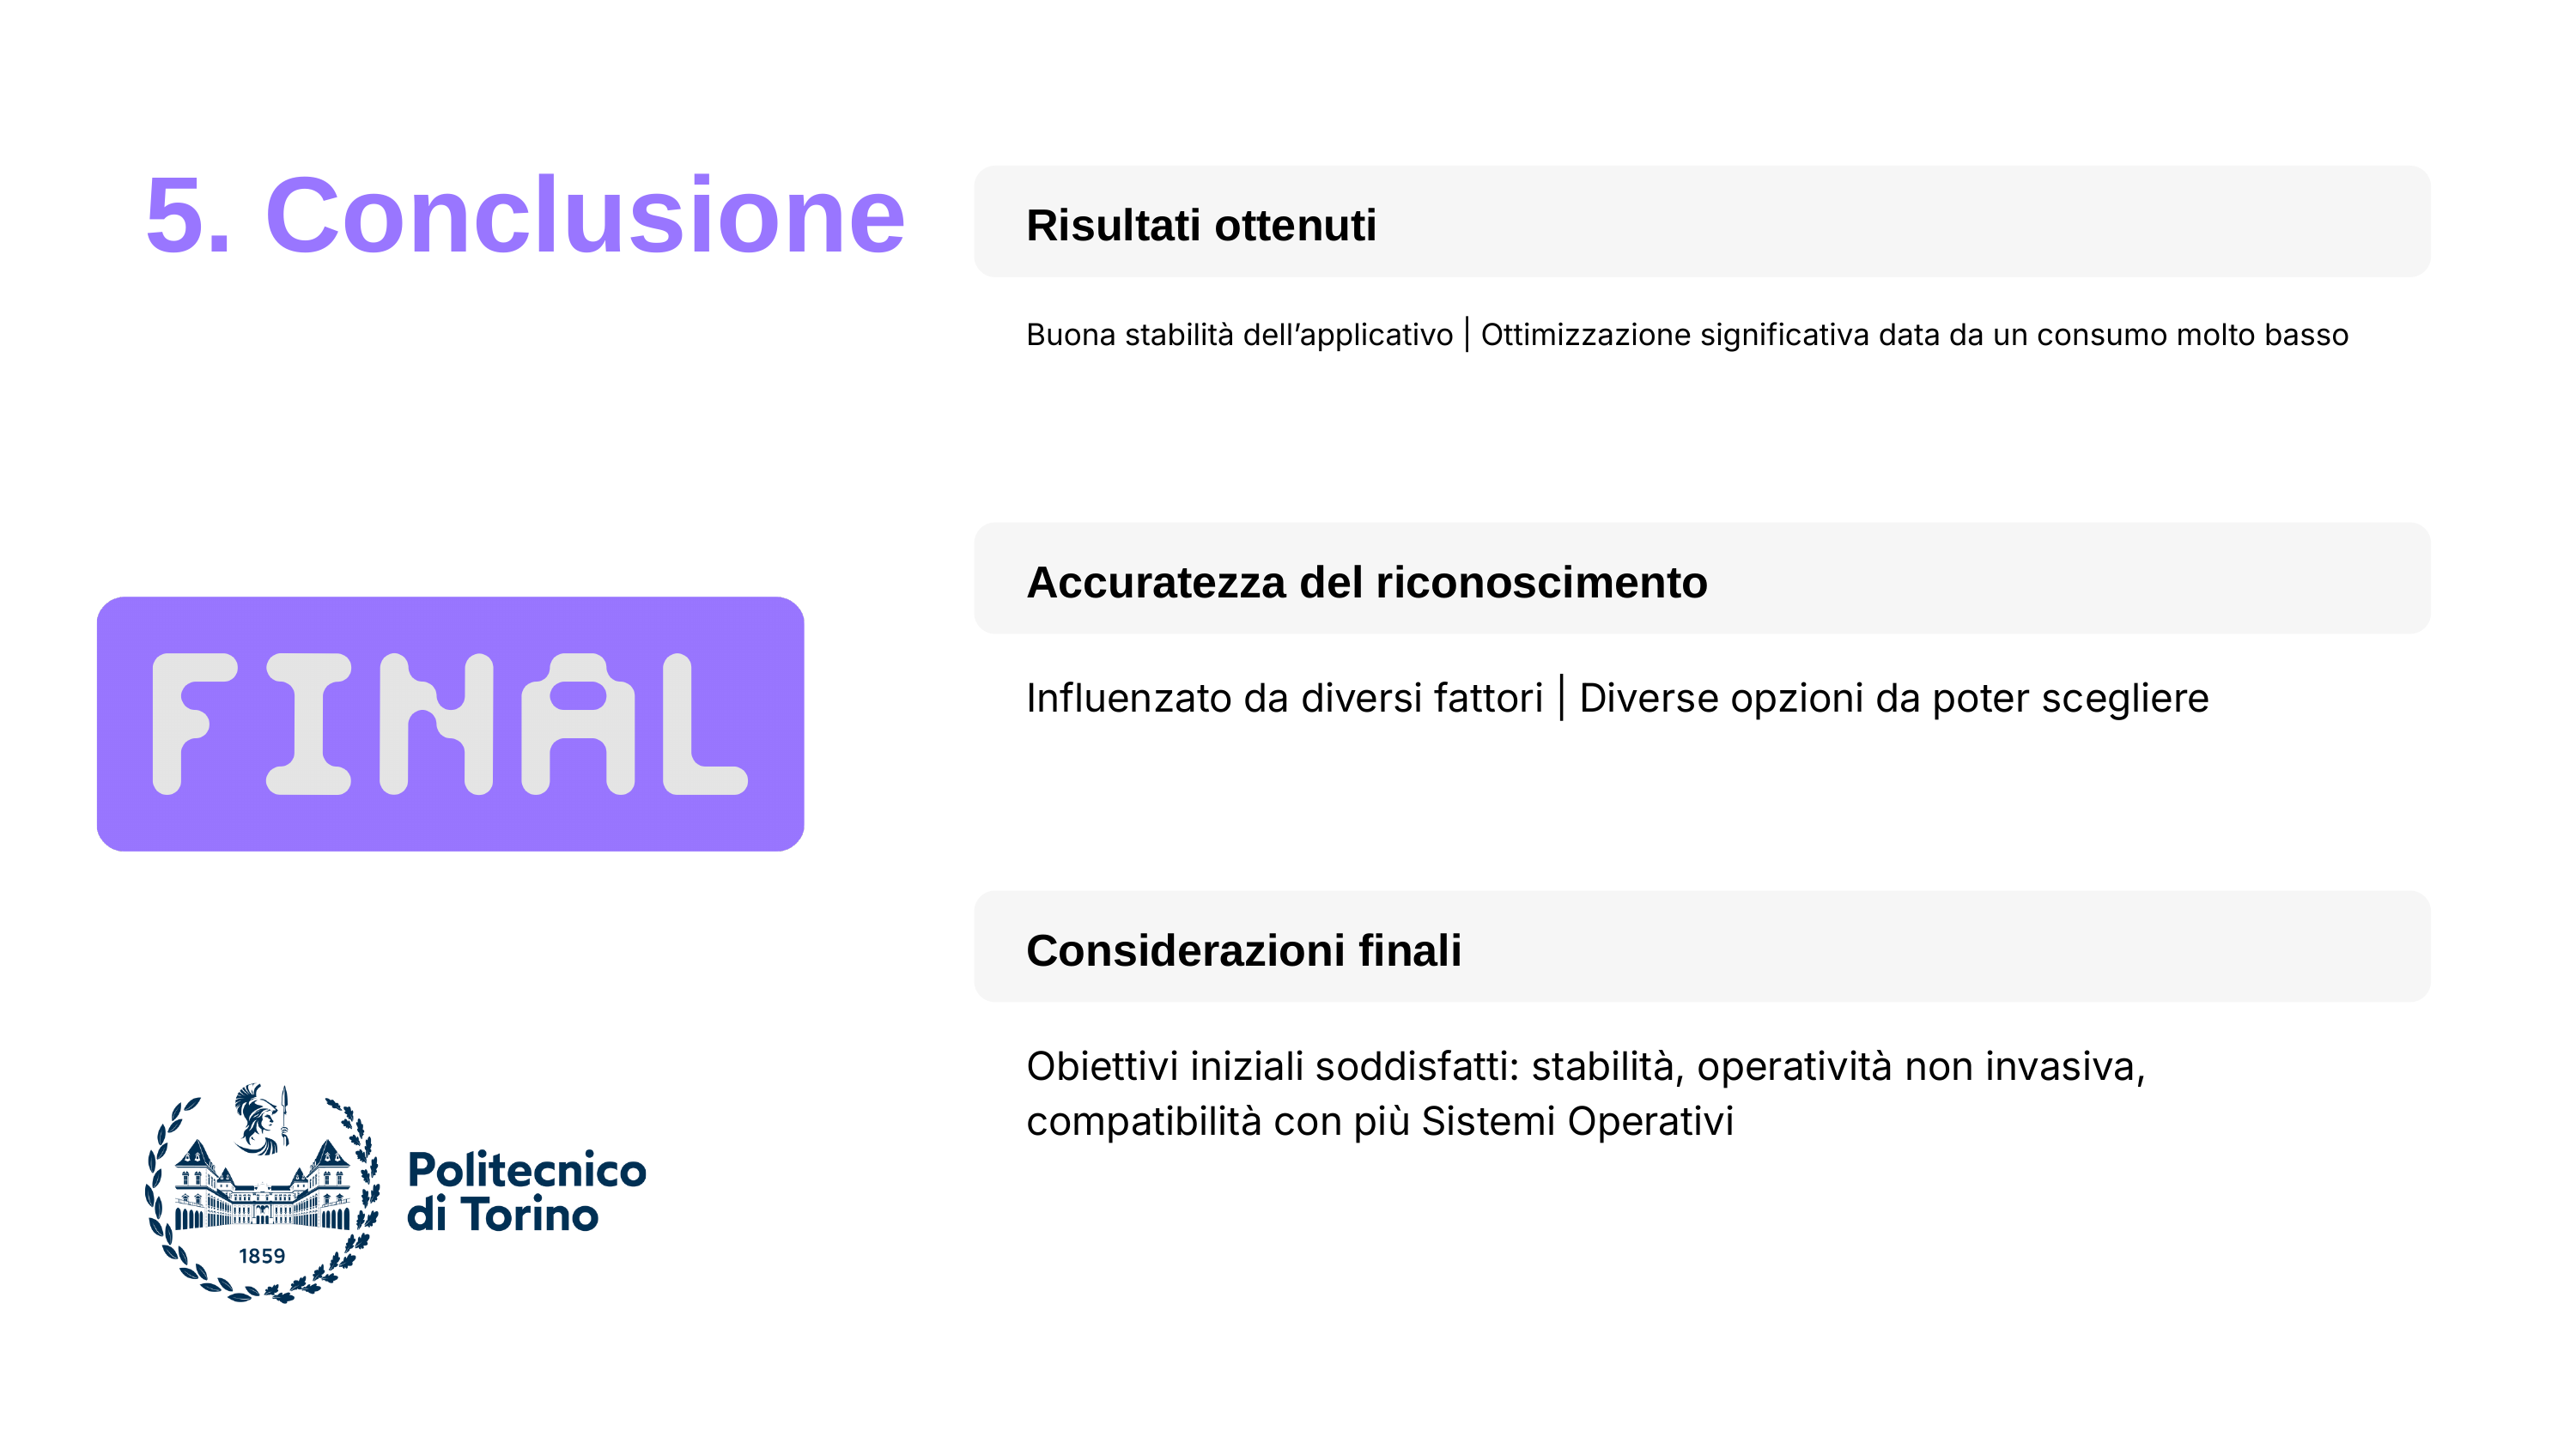

5. Conclusione

Risultati ottenuti
Buona stabilità dell’applicativo | Ottimizzazione significativa data da un consumo molto basso

Accuratezza del riconoscimento
Influenzato da diversi fattori | Diverse opzioni da poter scegliere

Considerazioni finali
Obiettivi iniziali soddisfatti: stabilità, operatività non invasiva, compatibilità con più Sistemi Operativi